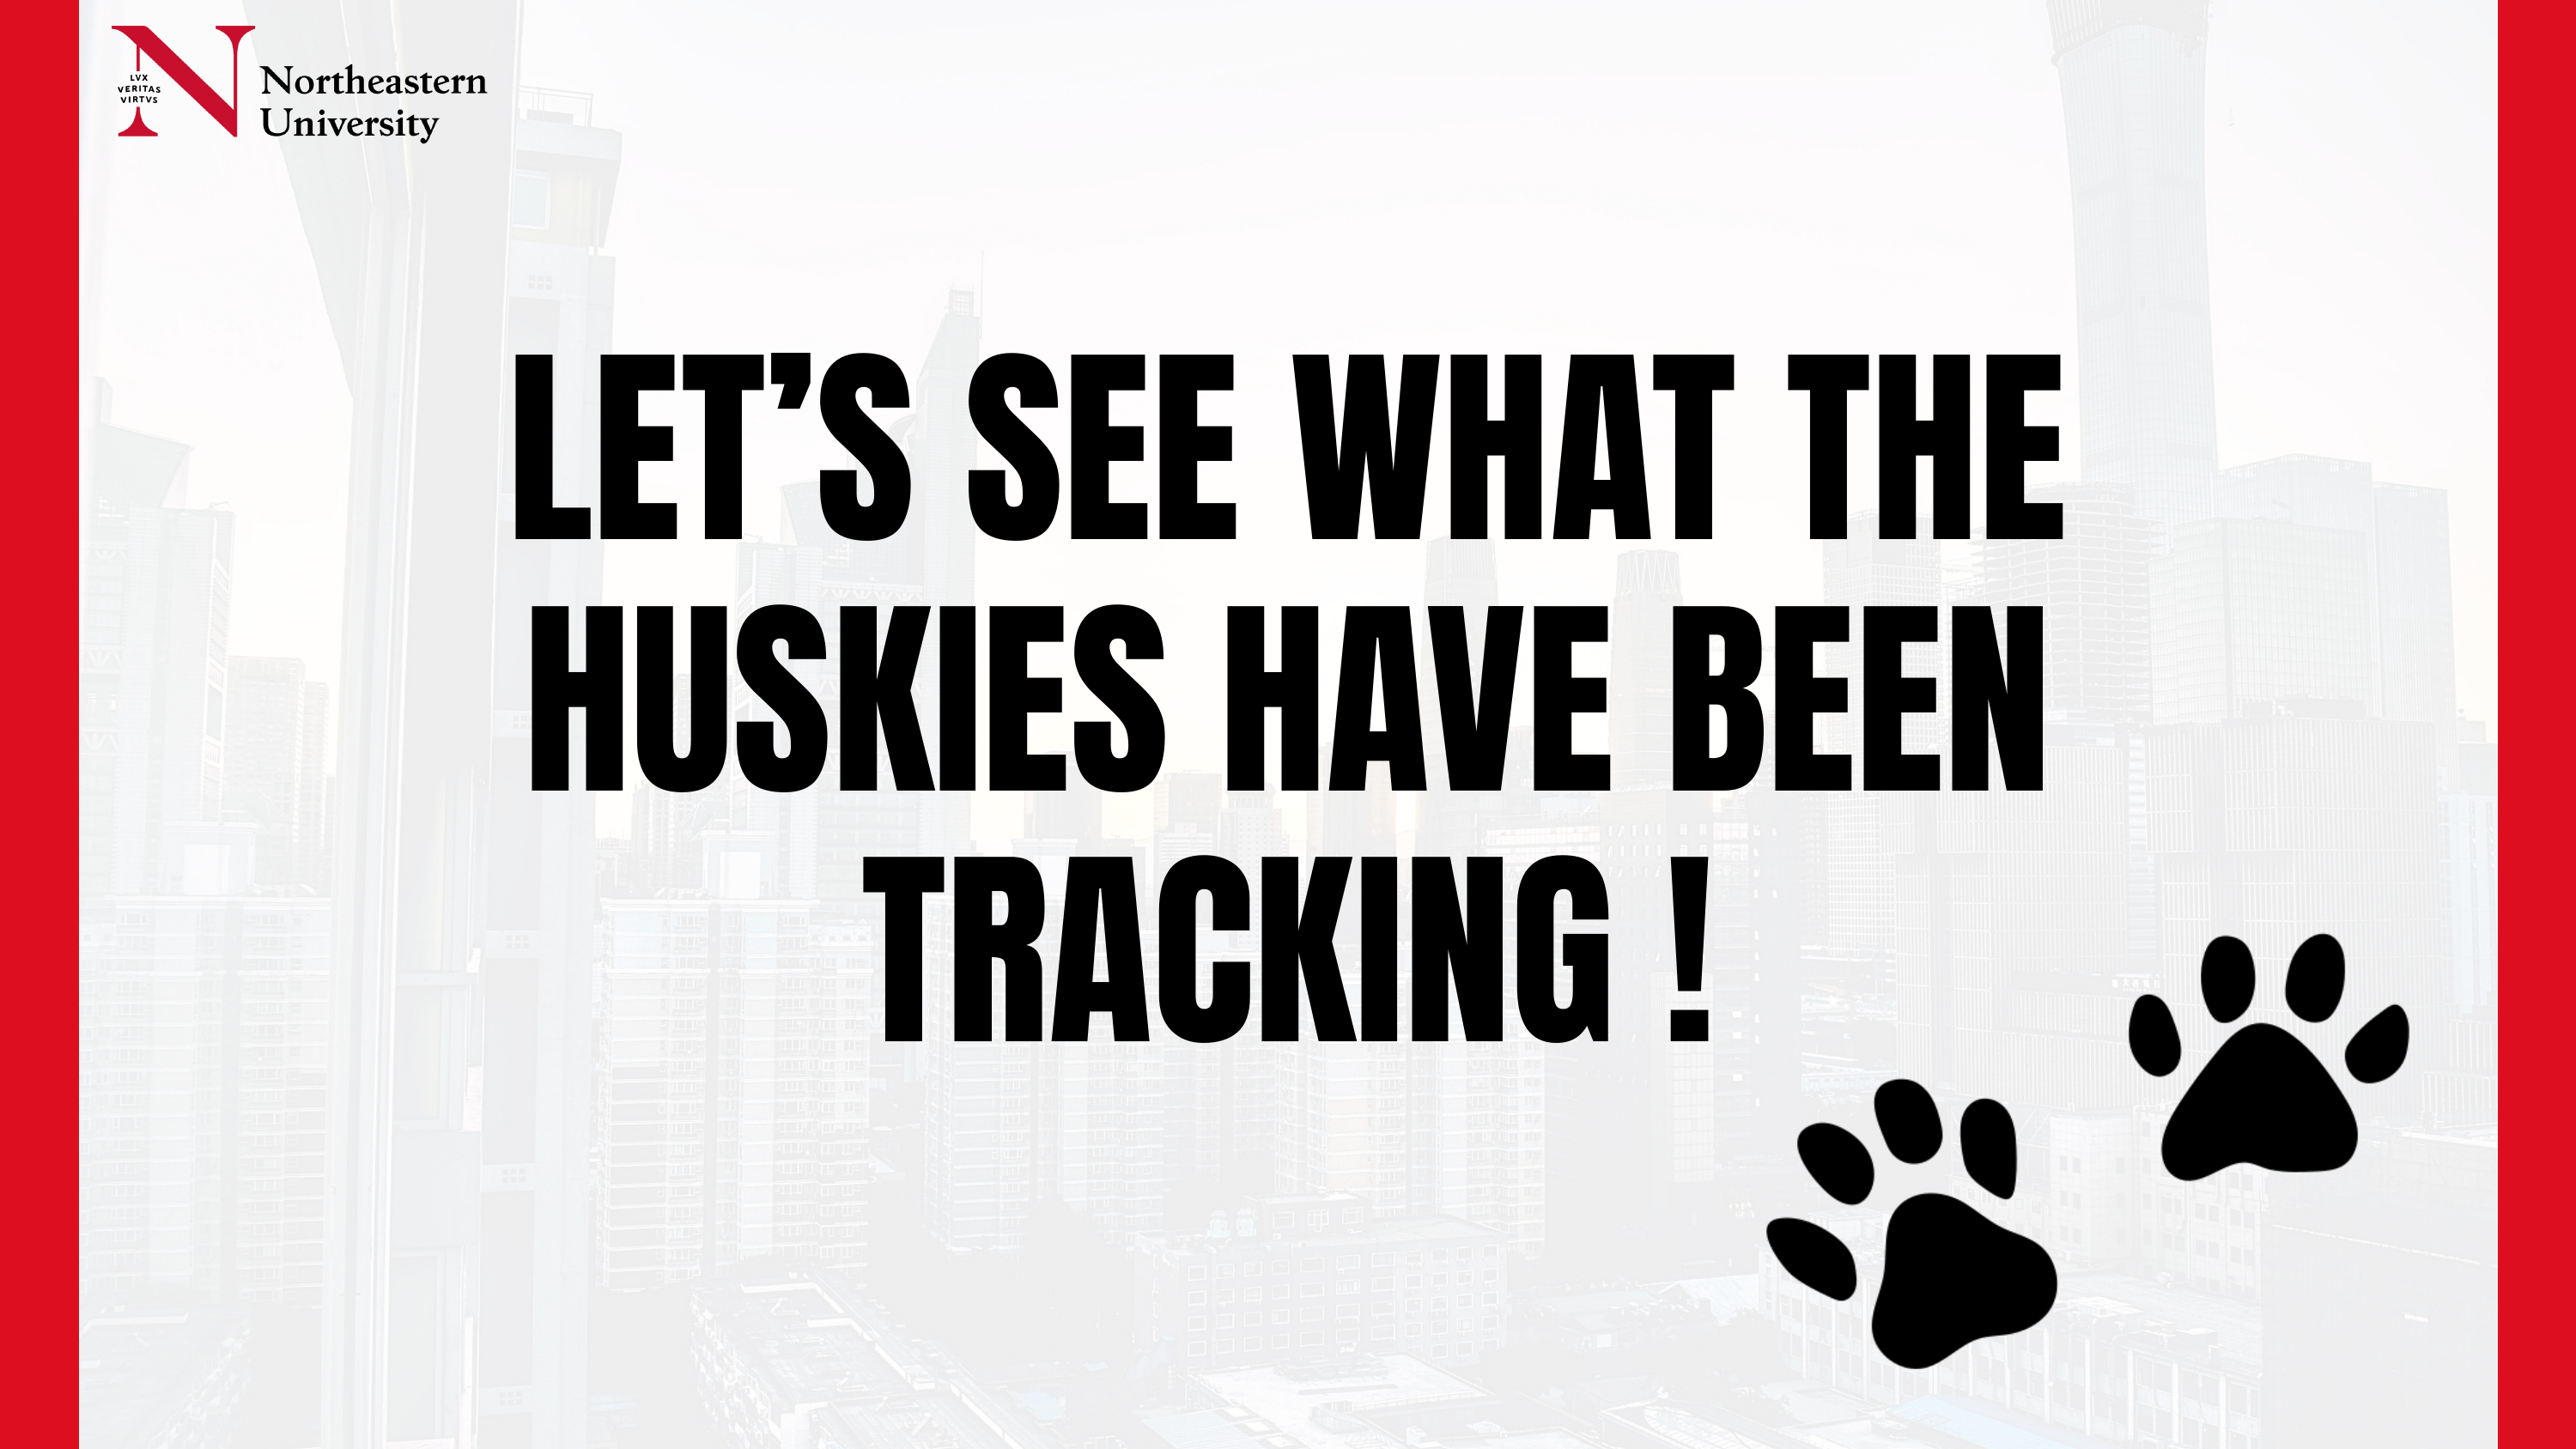

LET’S SEE WHAT THE HUSKIES HAVE BEEN TRACKING !